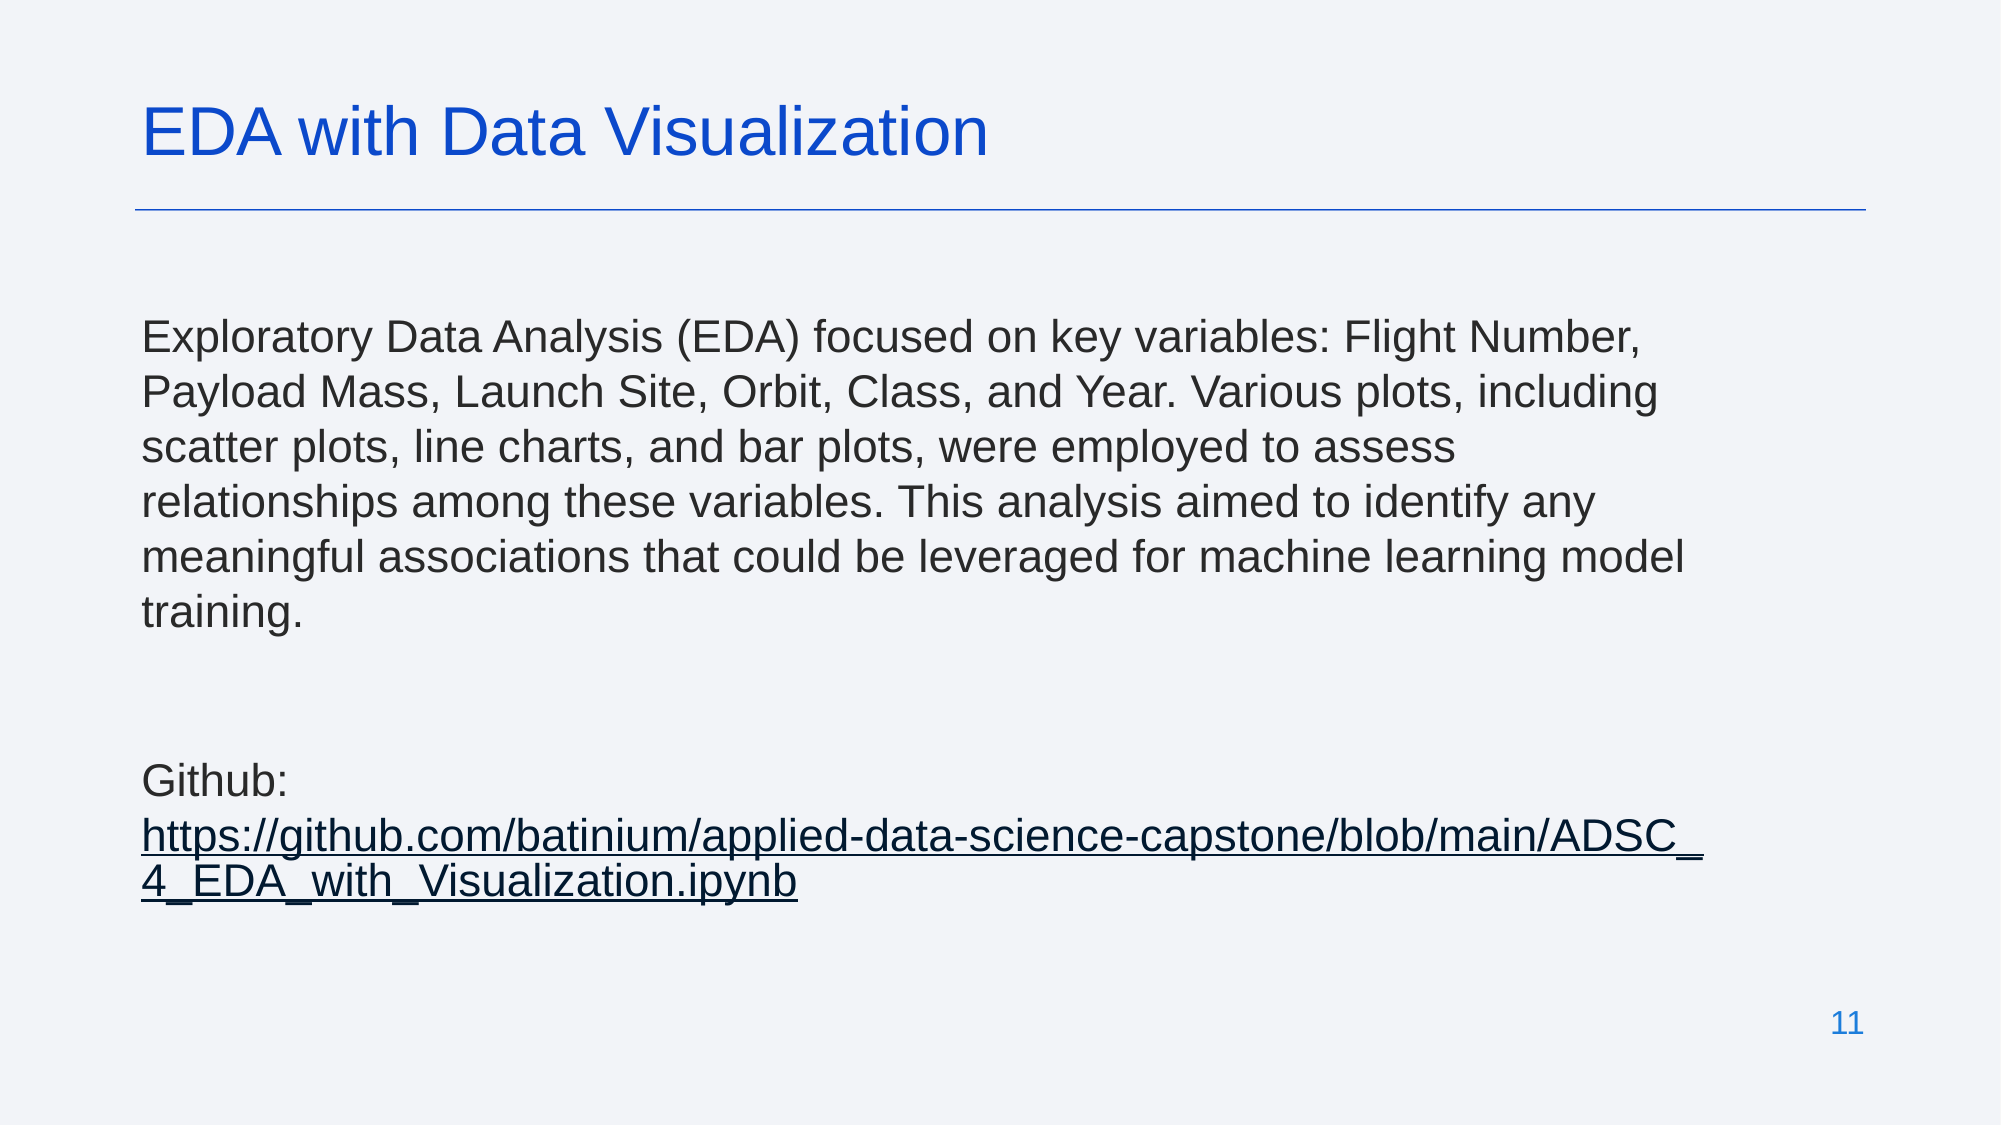

EDA with Data Visualization
Exploratory Data Analysis (EDA) focused on key variables: Flight Number, Payload Mass, Launch Site, Orbit, Class, and Year. Various plots, including scatter plots, line charts, and bar plots, were employed to assess relationships among these variables. This analysis aimed to identify any meaningful associations that could be leveraged for machine learning model training.

Github: https://github.com/batinium/applied-data-science-capstone/blob/main/ADSC_4_EDA_with_Visualization.ipynb

11